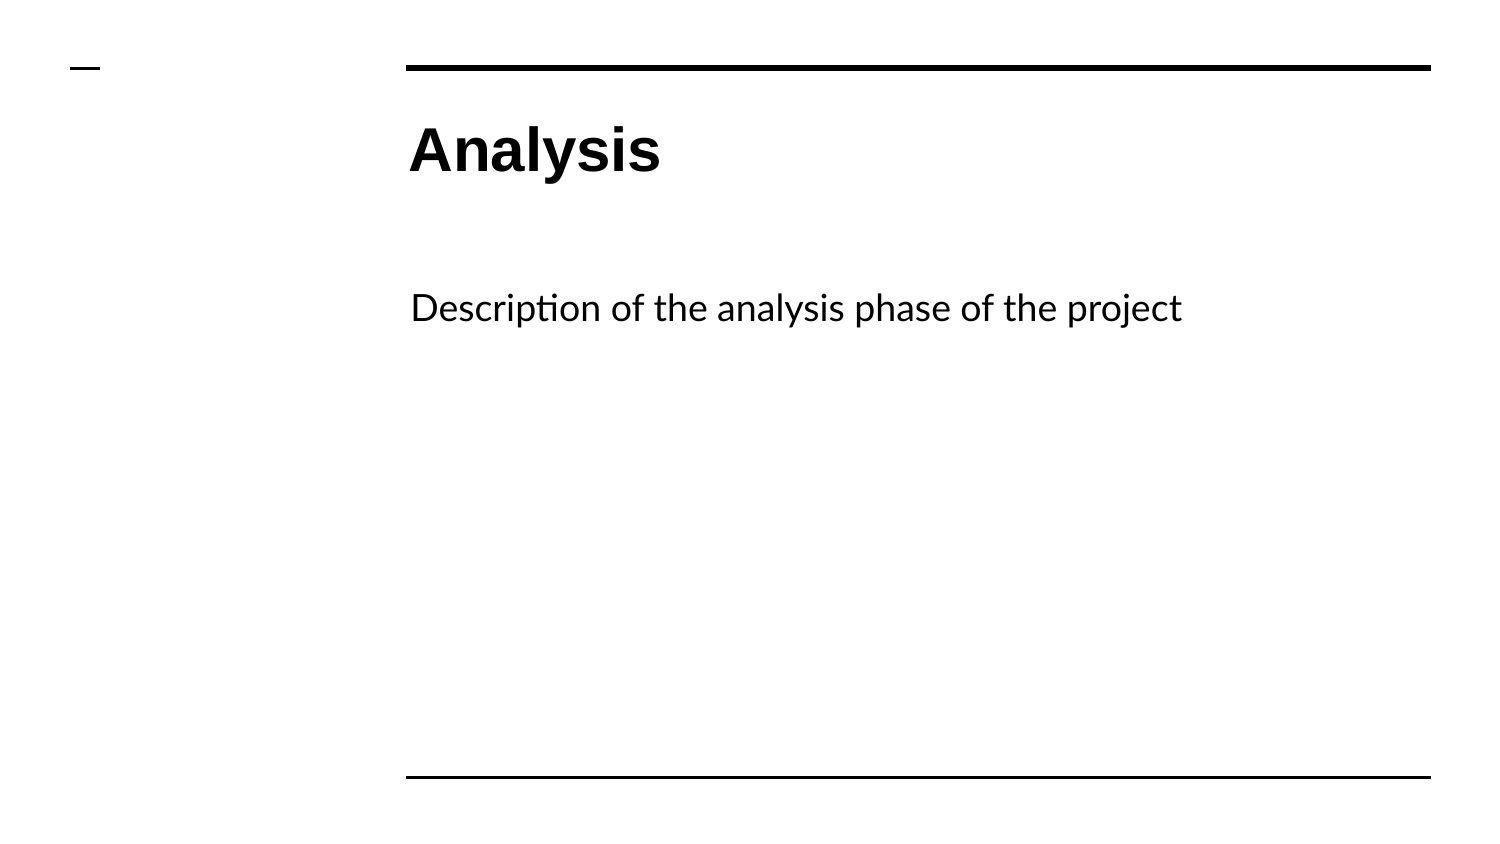

# Analysis
Description of the analysis phase of the project